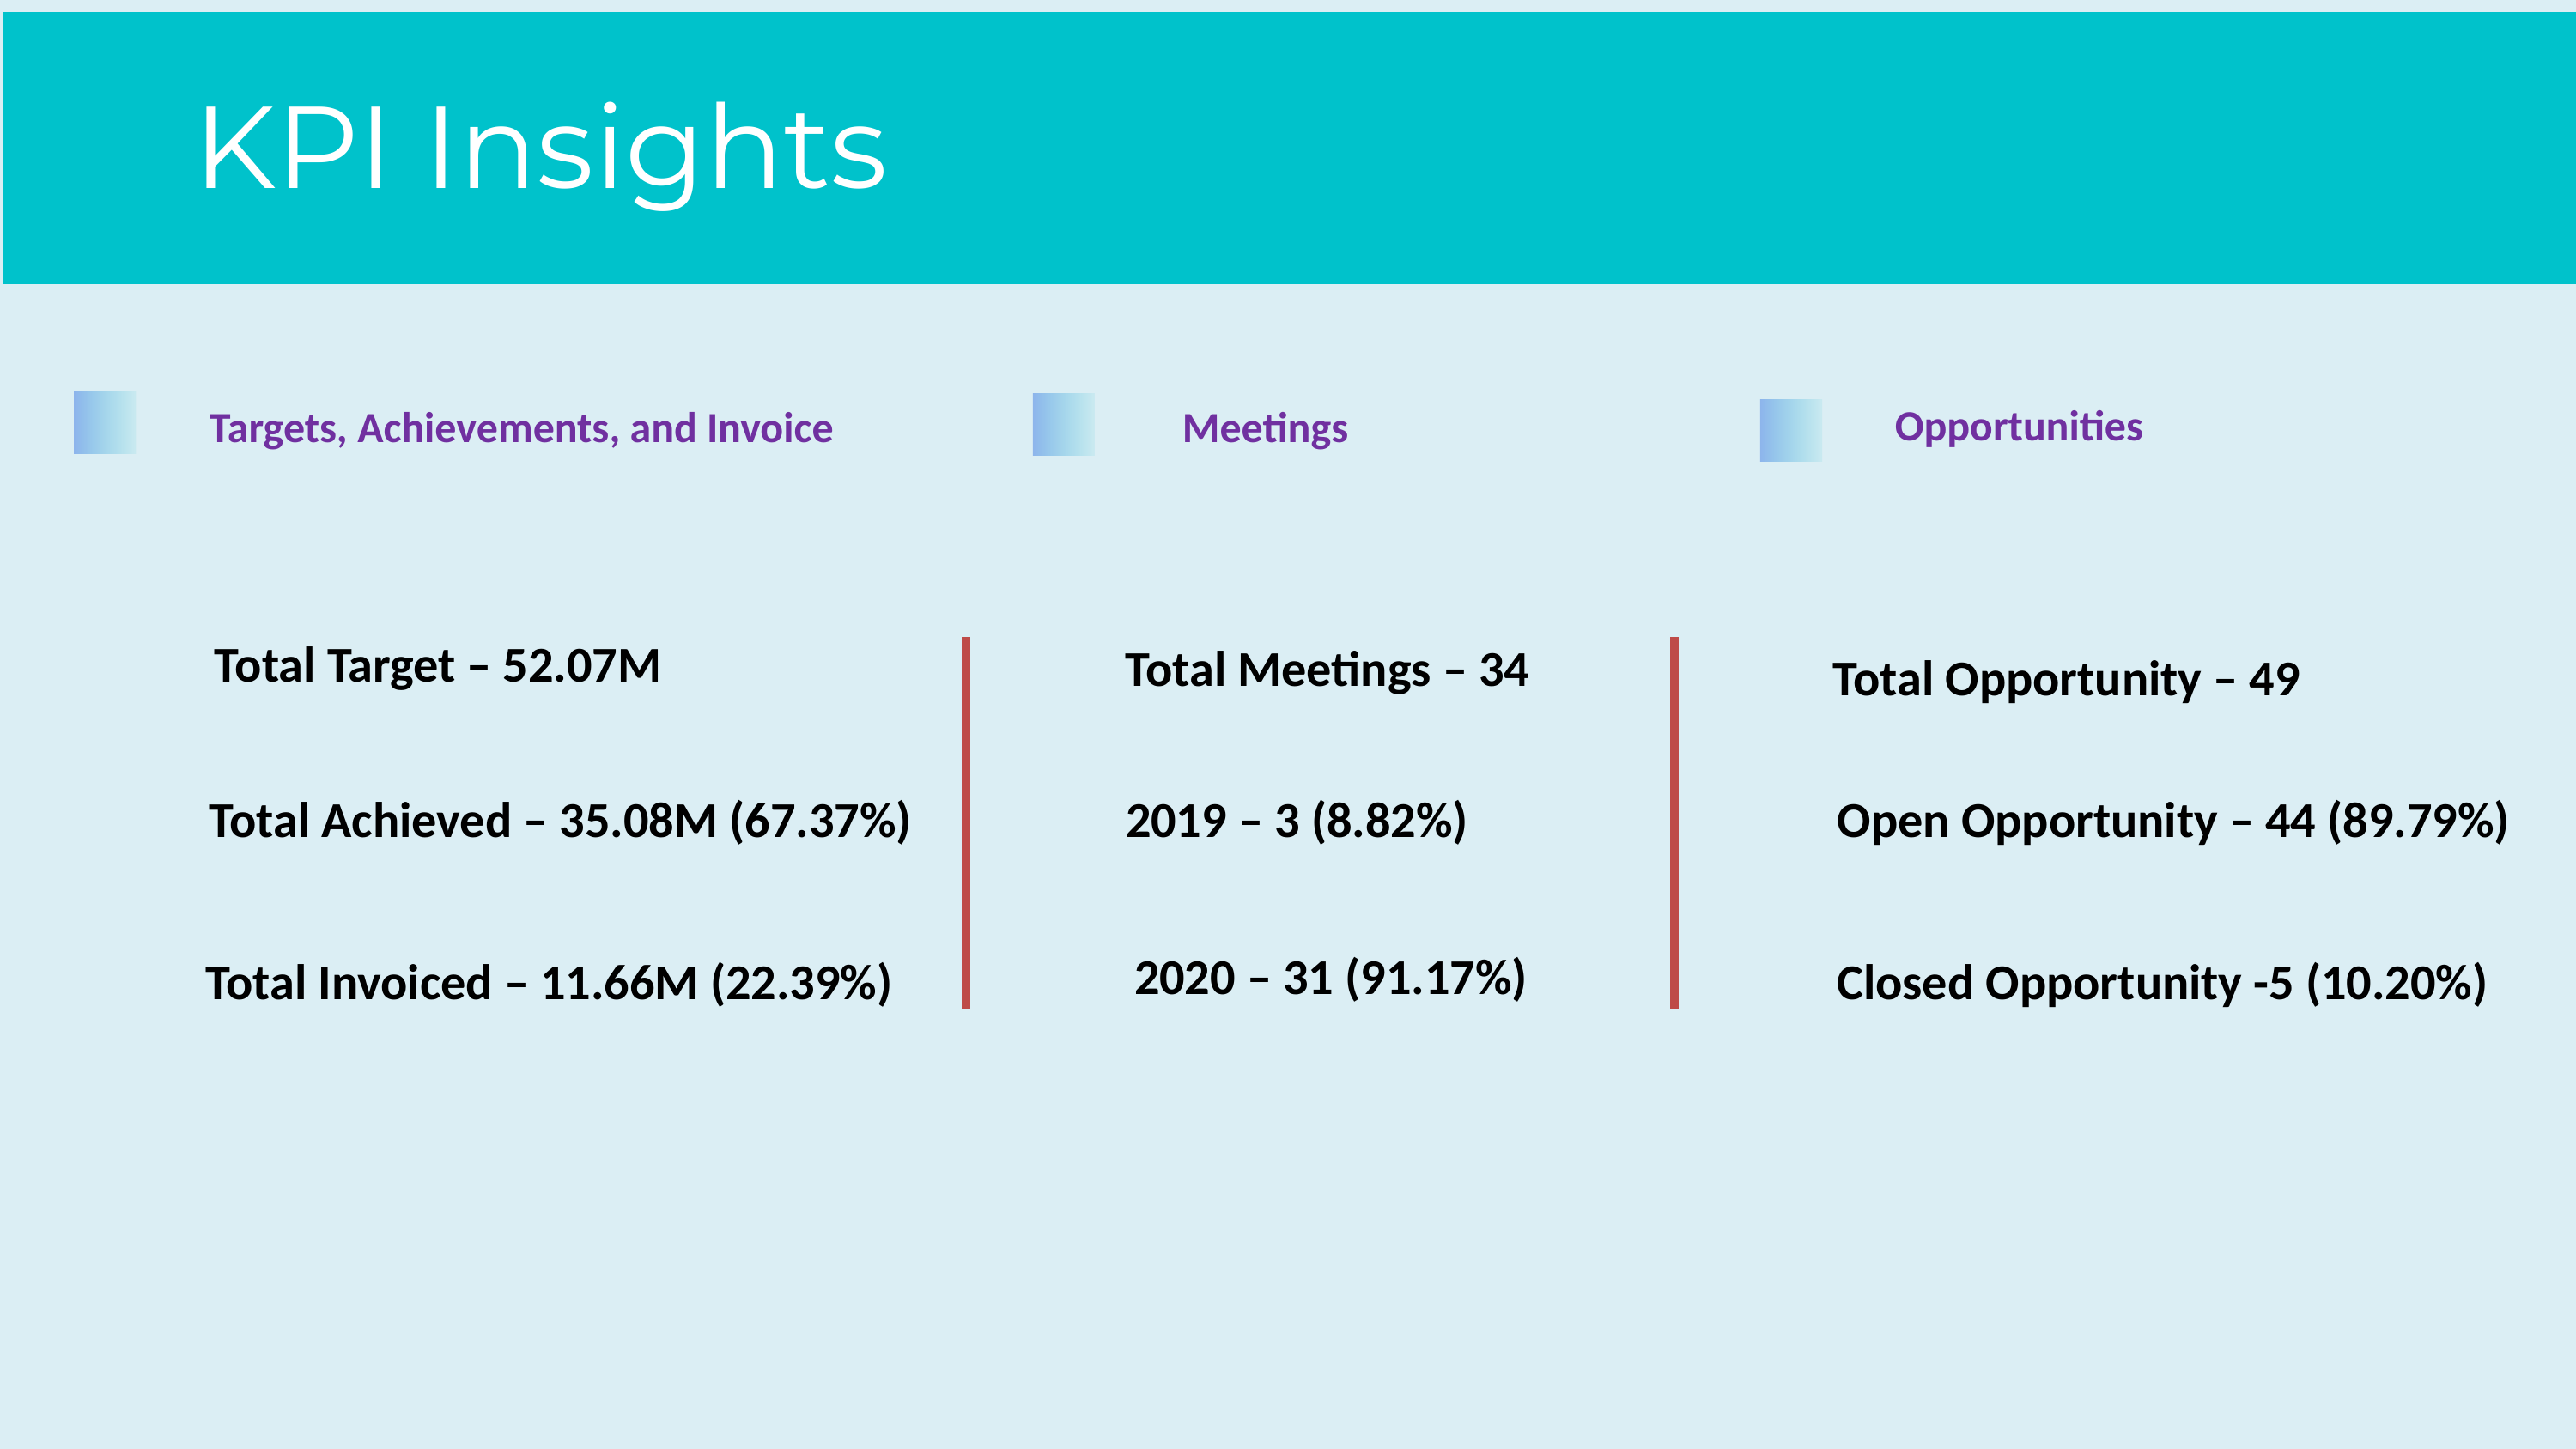

KPI Insights

Opportunities
Meetings
Targets, Achievements, and Invoice

 Total Meetings – 34
Total Target – 52.07M
Total Opportunity – 49
Open Opportunity – 44 (89.79%)
Total Achieved – 35.08M (67.37%)
 2019 – 3 (8.82%)
 2020 – 31 (91.17%)
Closed Opportunity -5 (10.20%)
Total Invoiced – 11.66M (22.39%)